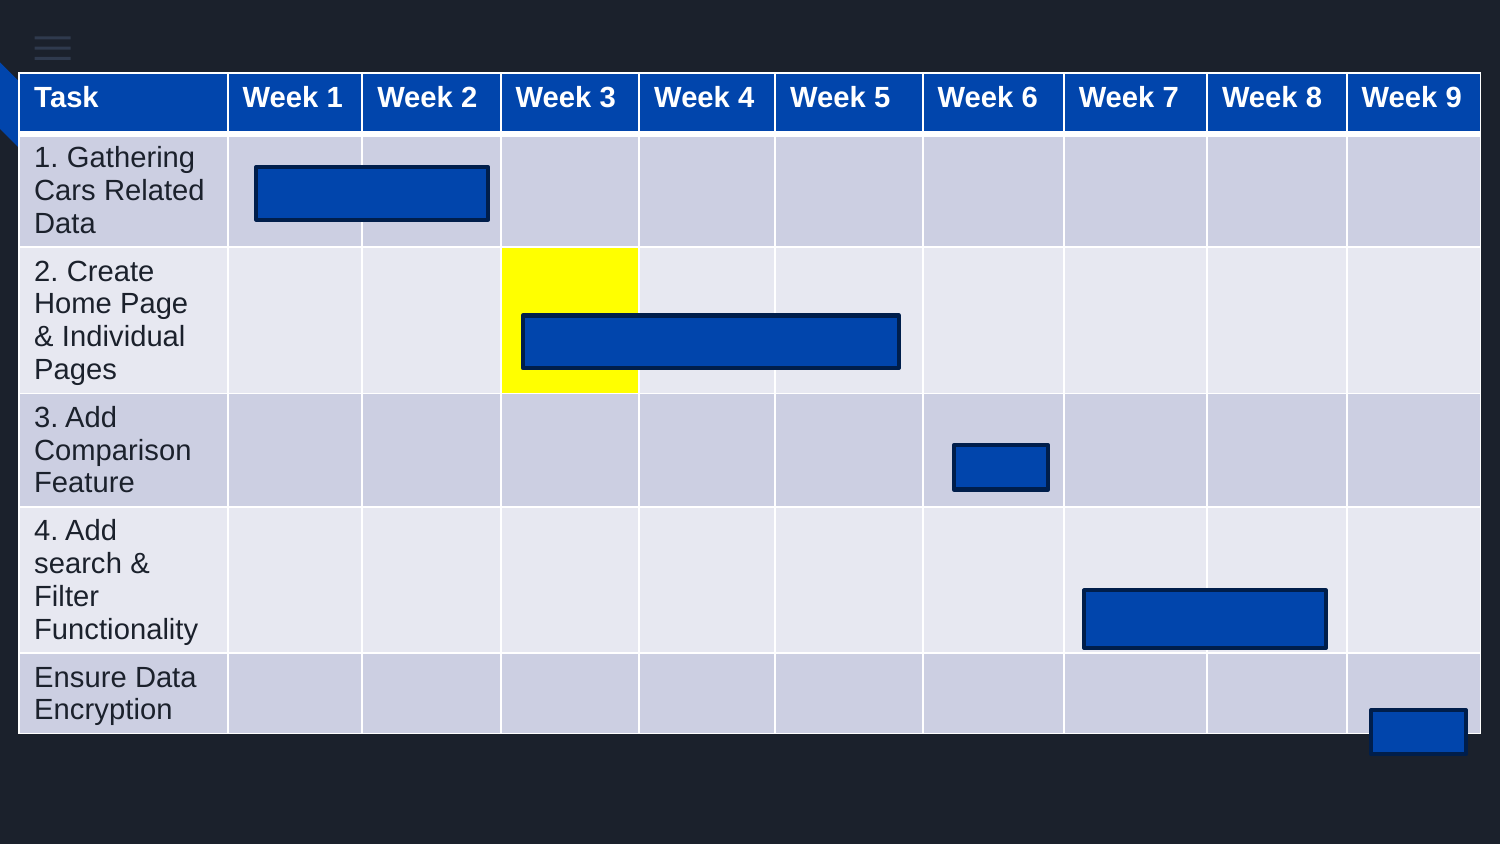

| Task | Week 1 | Week 2 | Week 3 | Week 4 | Week 5 | Week 6 | Week 7 | Week 8 | Week 9 |
| --- | --- | --- | --- | --- | --- | --- | --- | --- | --- |
| 1. Gathering Cars Related Data |  |  |  |  |  |  |  |  |  |
| 2. Create Home Page & Individual Pages |  |  |  |  |  |  |  |  |  |
| 3. Add Comparison Feature |  |  |  |  |  |  |  |  |  |
| 4. Add search & Filter Functionality |  |  |  |  |  |  |  |  |  |
| Ensure Data Encryption |  |  |  |  |  |  |  |  |  |
CHART